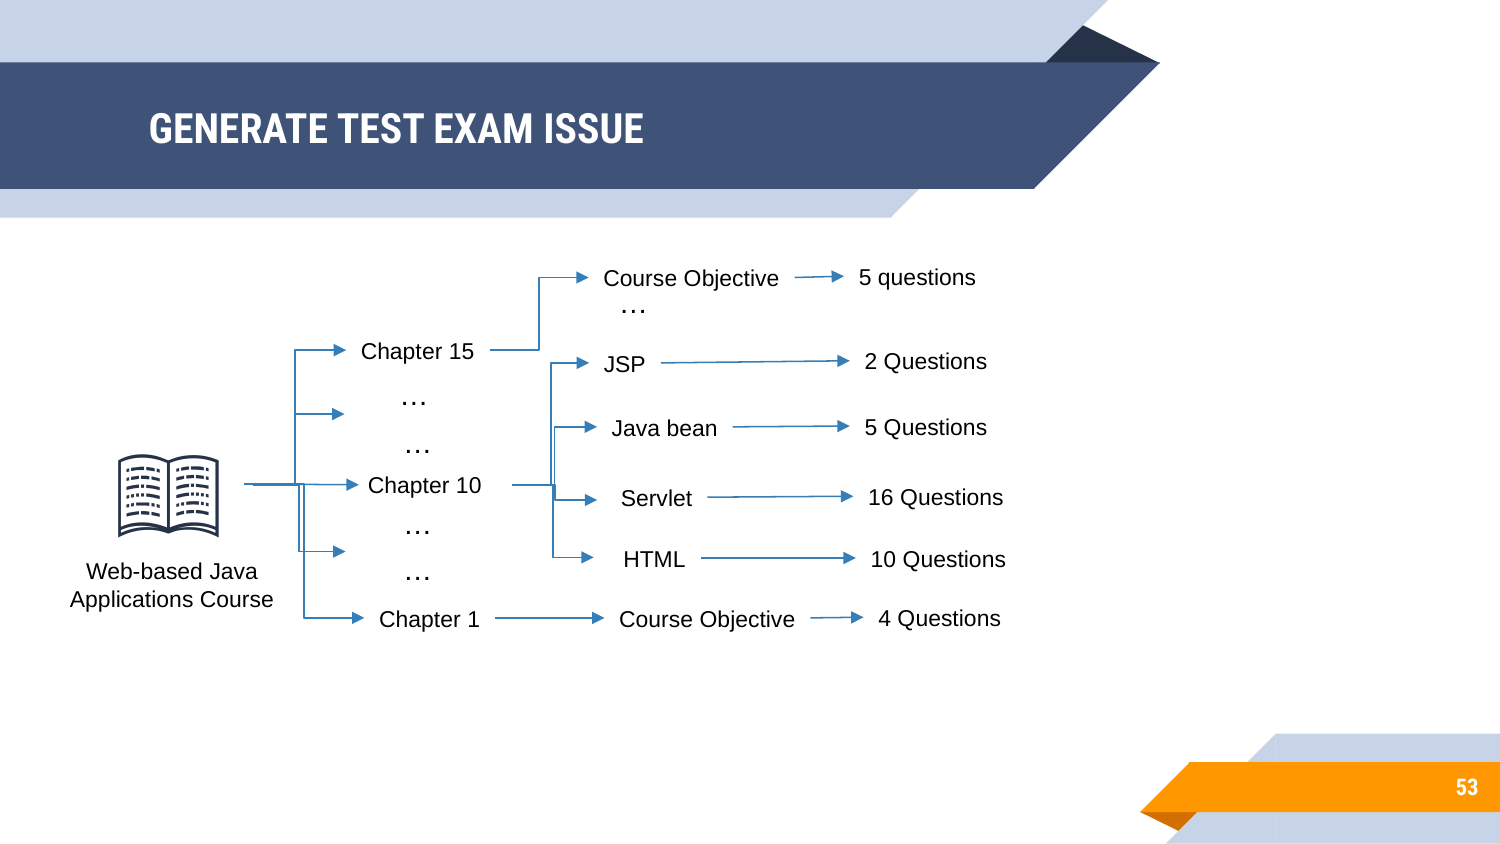

# GENERATE TEST EXAM ISSUE
5 questions
Course Objective
…
Chapter 15
2 Questions
JSP
…
5 Questions
Java bean
📖
…
Chapter 10
16 Questions
Servlet
…
HTML
10 Questions
…
Web-based Java Applications Course
4 Questions
Chapter 1
Course Objective
53